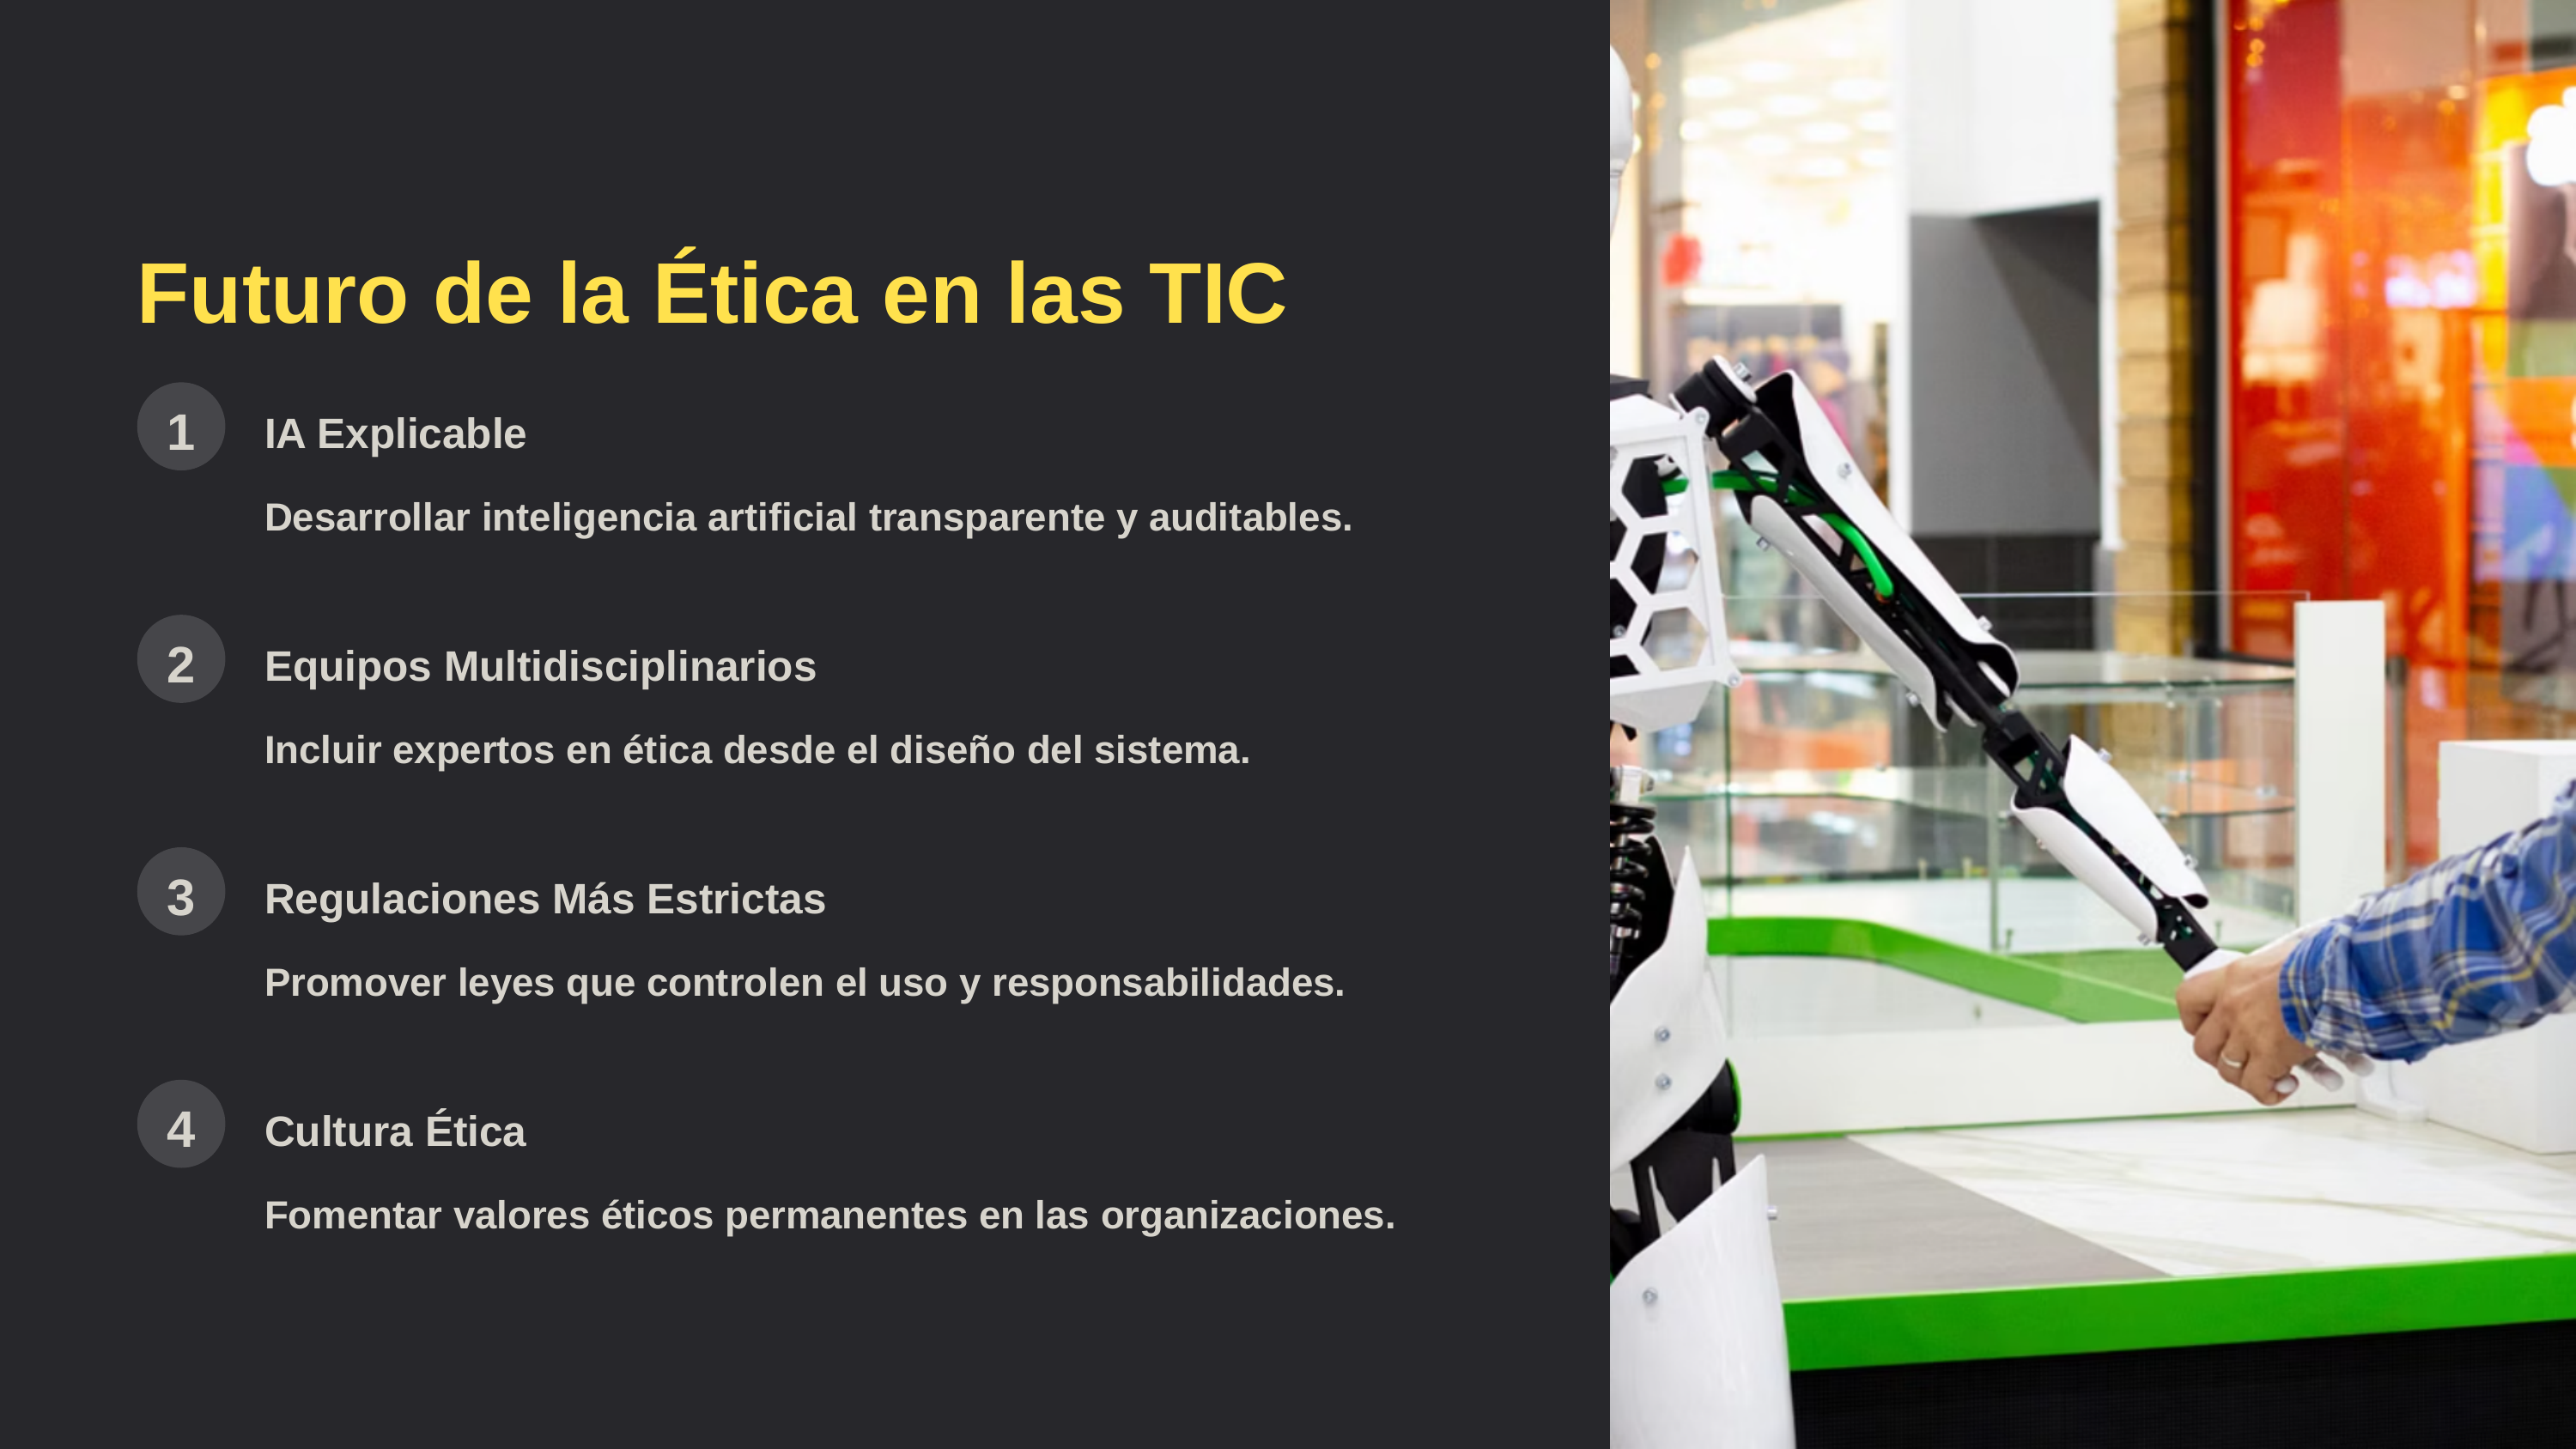

Futuro de la Ética en las TIC

IA Explicable

1

Desarrollar inteligencia artificial transparente y auditables.

Equipos Multidisciplinarios

2

Incluir expertos en ética desde el diseño del sistema.

Regulaciones Más Estrictas

3

Promover leyes que controlen el uso y responsabilidades.

Cultura Ética

4

Fomentar valores éticos permanentes en las organizaciones.